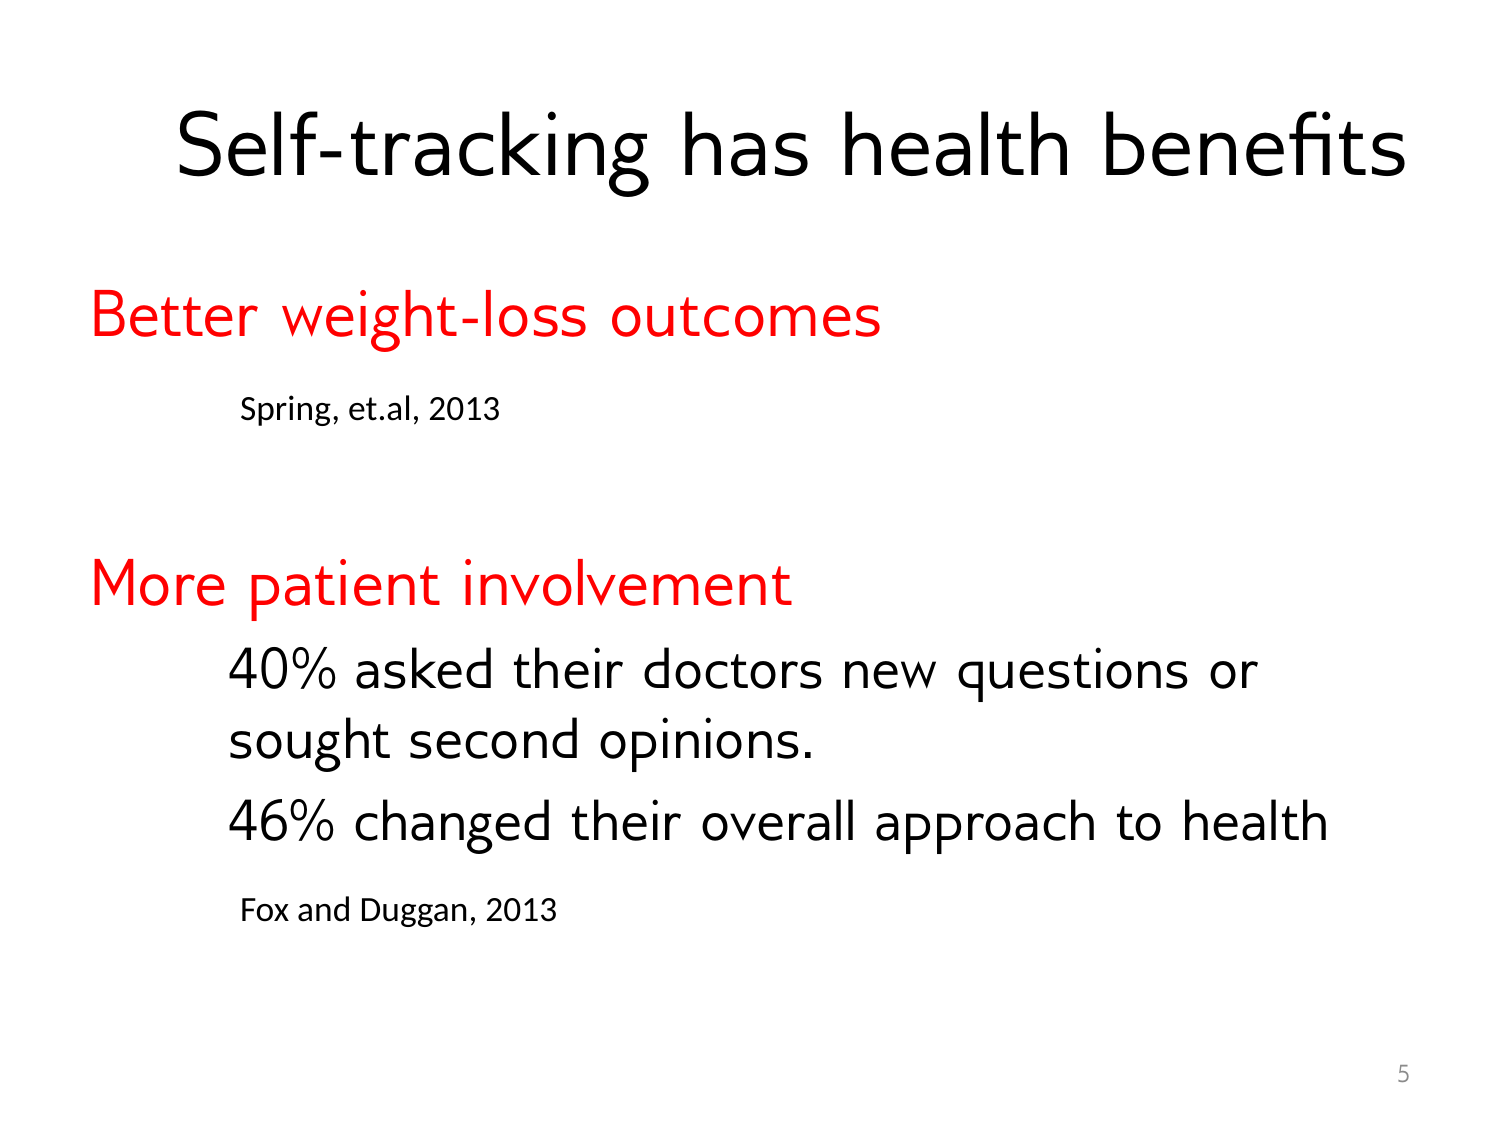

# Self-tracking has health benefits
Better weight-loss outcomes
	Spring, et.al, 2013

More patient involvement
40% asked their doctors new questions or sought second opinions.
46% changed their overall approach to health
	Fox and Duggan, 2013

5